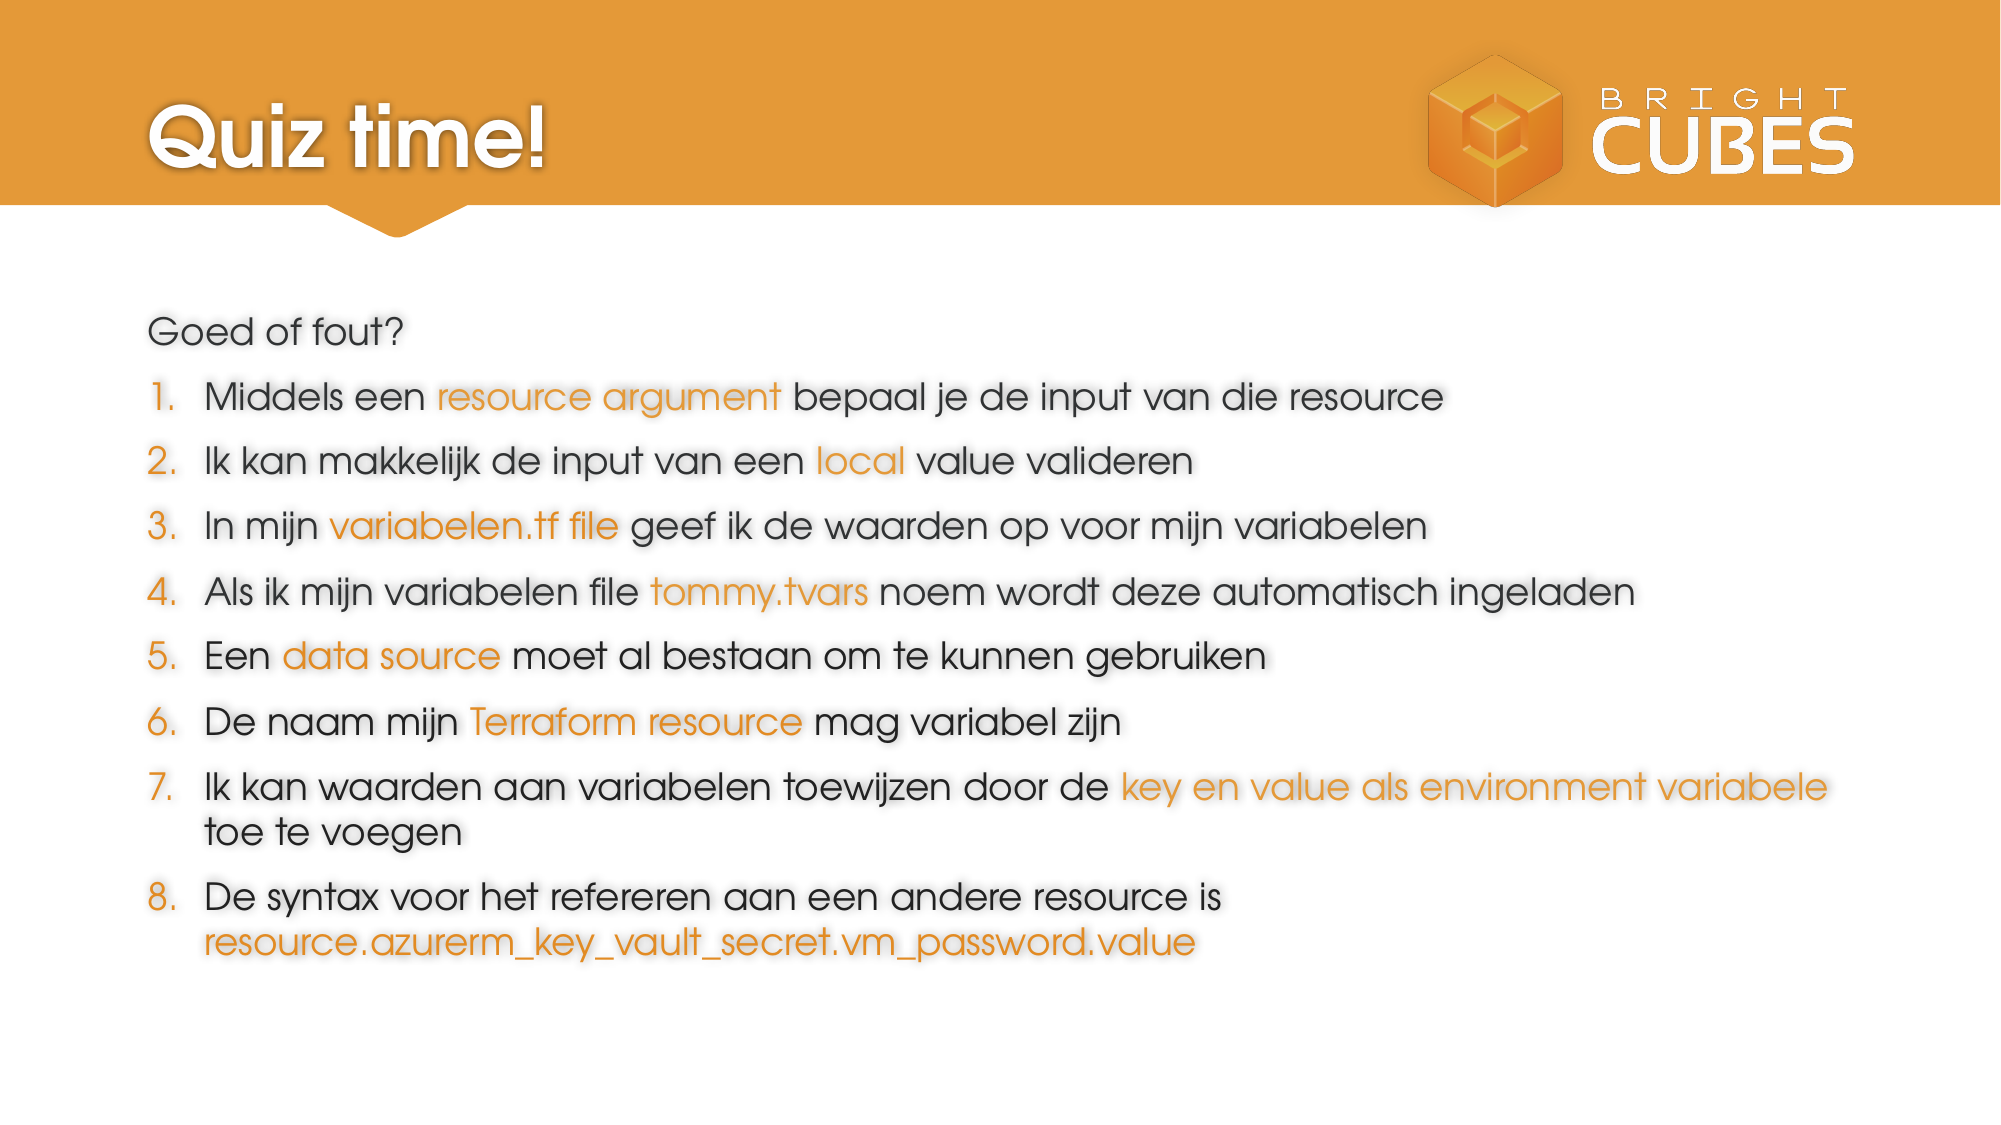

# Quiz time!
Goed of fout?
Middels een resource argument bepaal je de input van die resource
Ik kan makkelijk de input van een local value valideren
In mijn variabelen.tf file geef ik de waarden op voor mijn variabelen
Als ik mijn variabelen file tommy.tvars noem wordt deze automatisch ingeladen
Een data source moet al bestaan om te kunnen gebruiken
De naam mijn Terraform resource mag variabel zijn
Ik kan waarden aan variabelen toewijzen door de key en value als environment variabele
toe te voegen
De syntax voor het refereren aan een andere resource is
resource.azurerm_key_vault_secret.vm_password.value